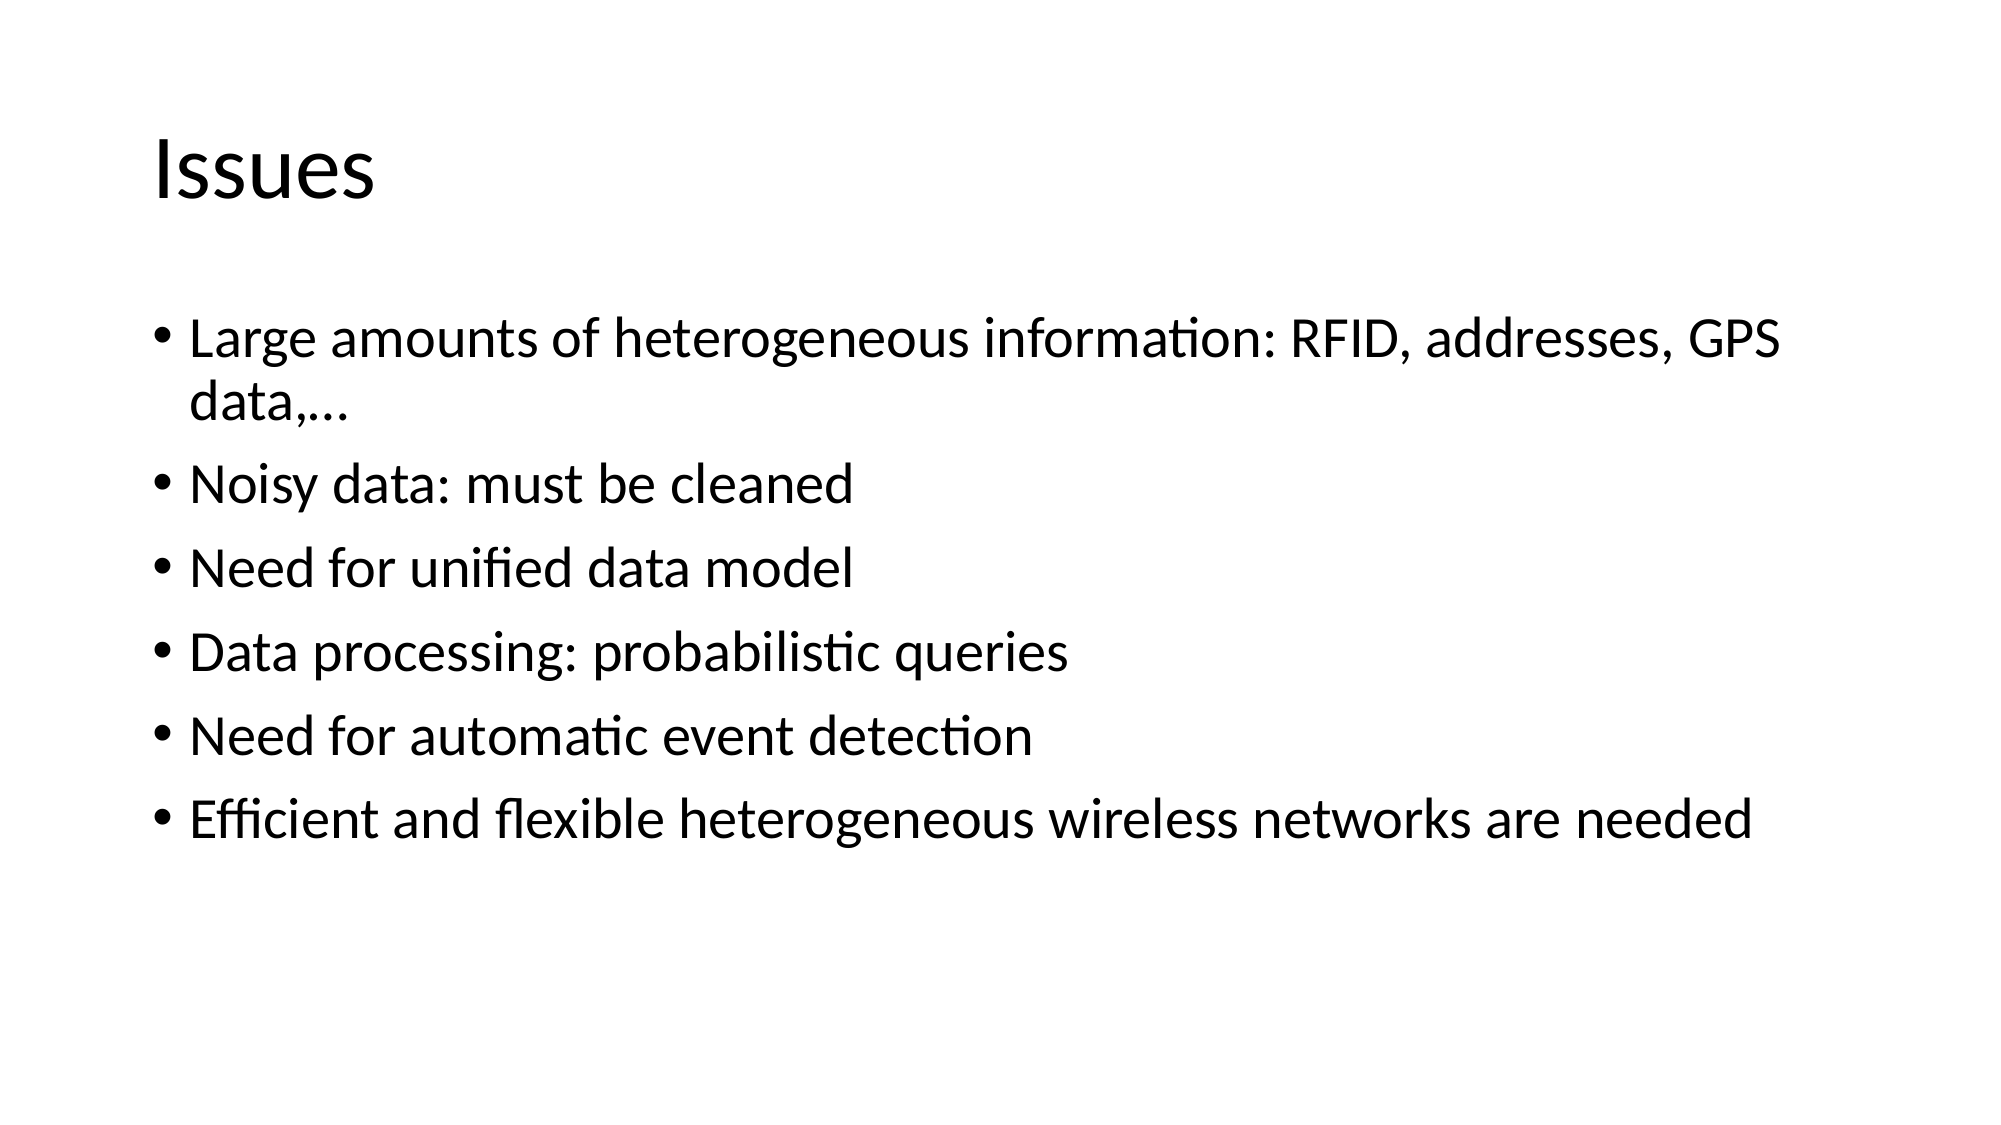

Issues
Large amounts of heterogeneous information: RFID, addresses, GPS data,…
Noisy data: must be cleaned
Need for unified data model
Data processing: probabilistic queries
Need for automatic event detection
Efficient and flexible heterogeneous wireless networks are needed